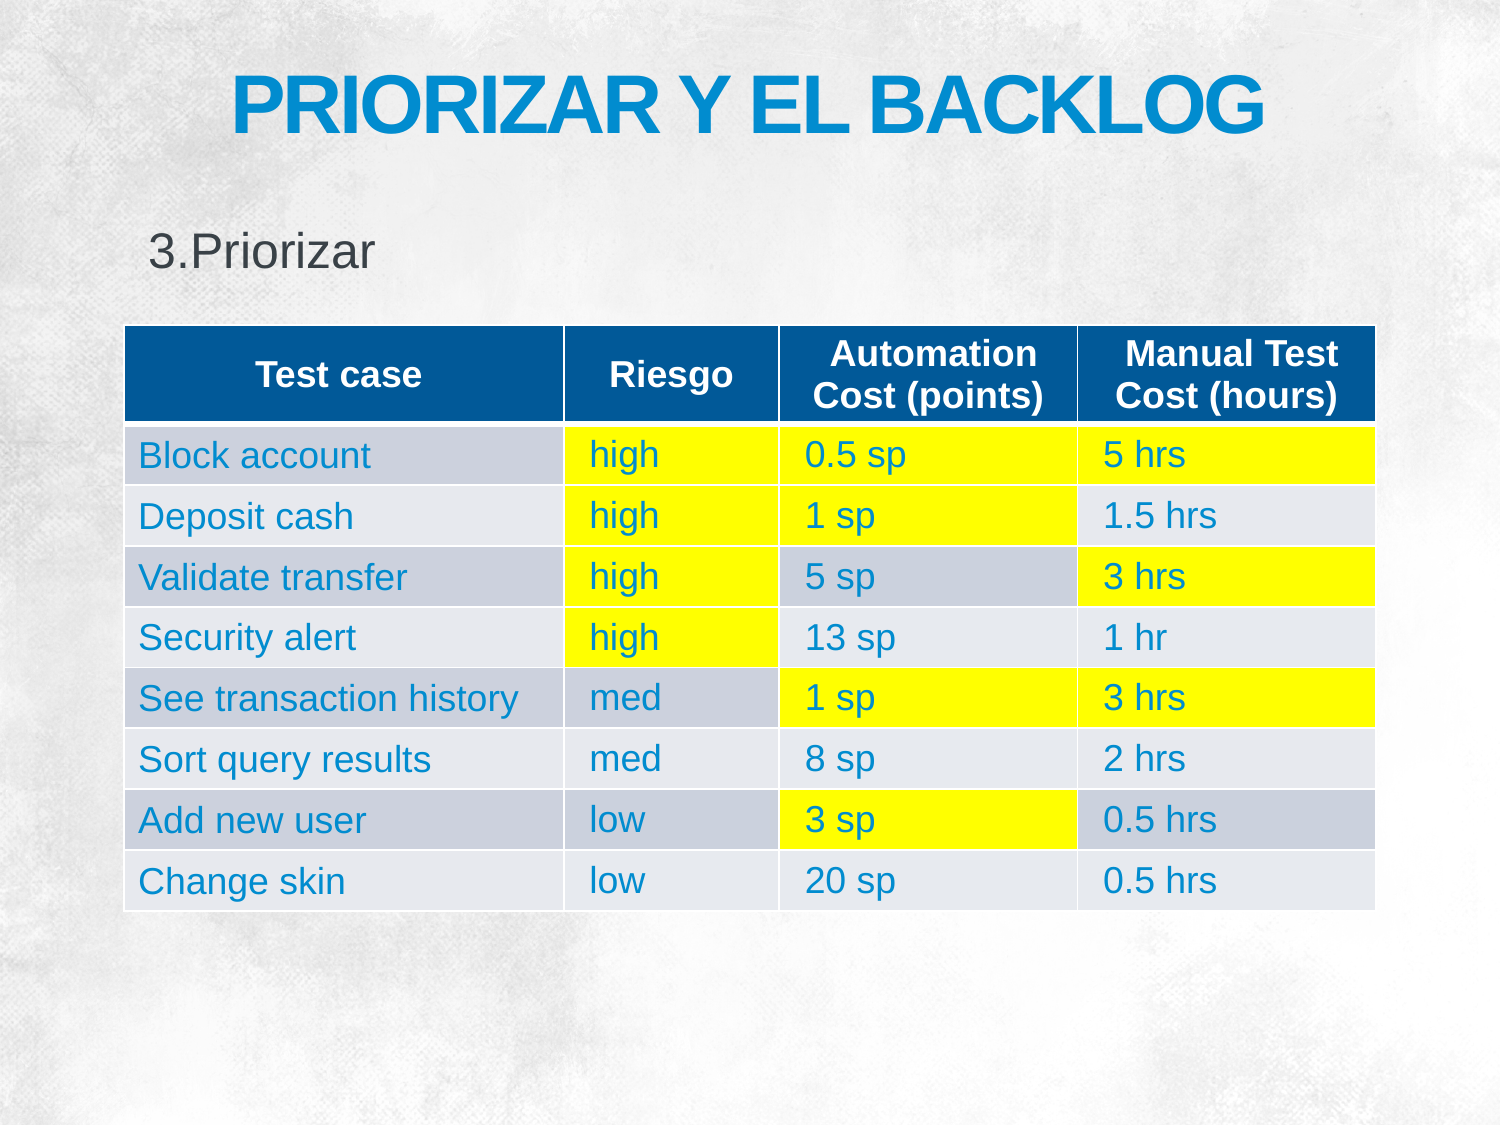

PRIORIZAR Y EL BACKLOG
3.Priorizar
| Test case | Riesgo | Automation Cost (points) | Manual Test Cost (hours) |
| --- | --- | --- | --- |
| Block account | high | 0.5 sp | 5 hrs |
| Deposit cash | high | 1 sp | 1.5 hrs |
| Validate transfer | high | 5 sp | 3 hrs |
| Security alert | high | 13 sp | 1 hr |
| See transaction history | med | 1 sp | 3 hrs |
| Sort query results | med | 8 sp | 2 hrs |
| Add new user | low | 3 sp | 0.5 hrs |
| Change skin | low | 20 sp | 0.5 hrs |